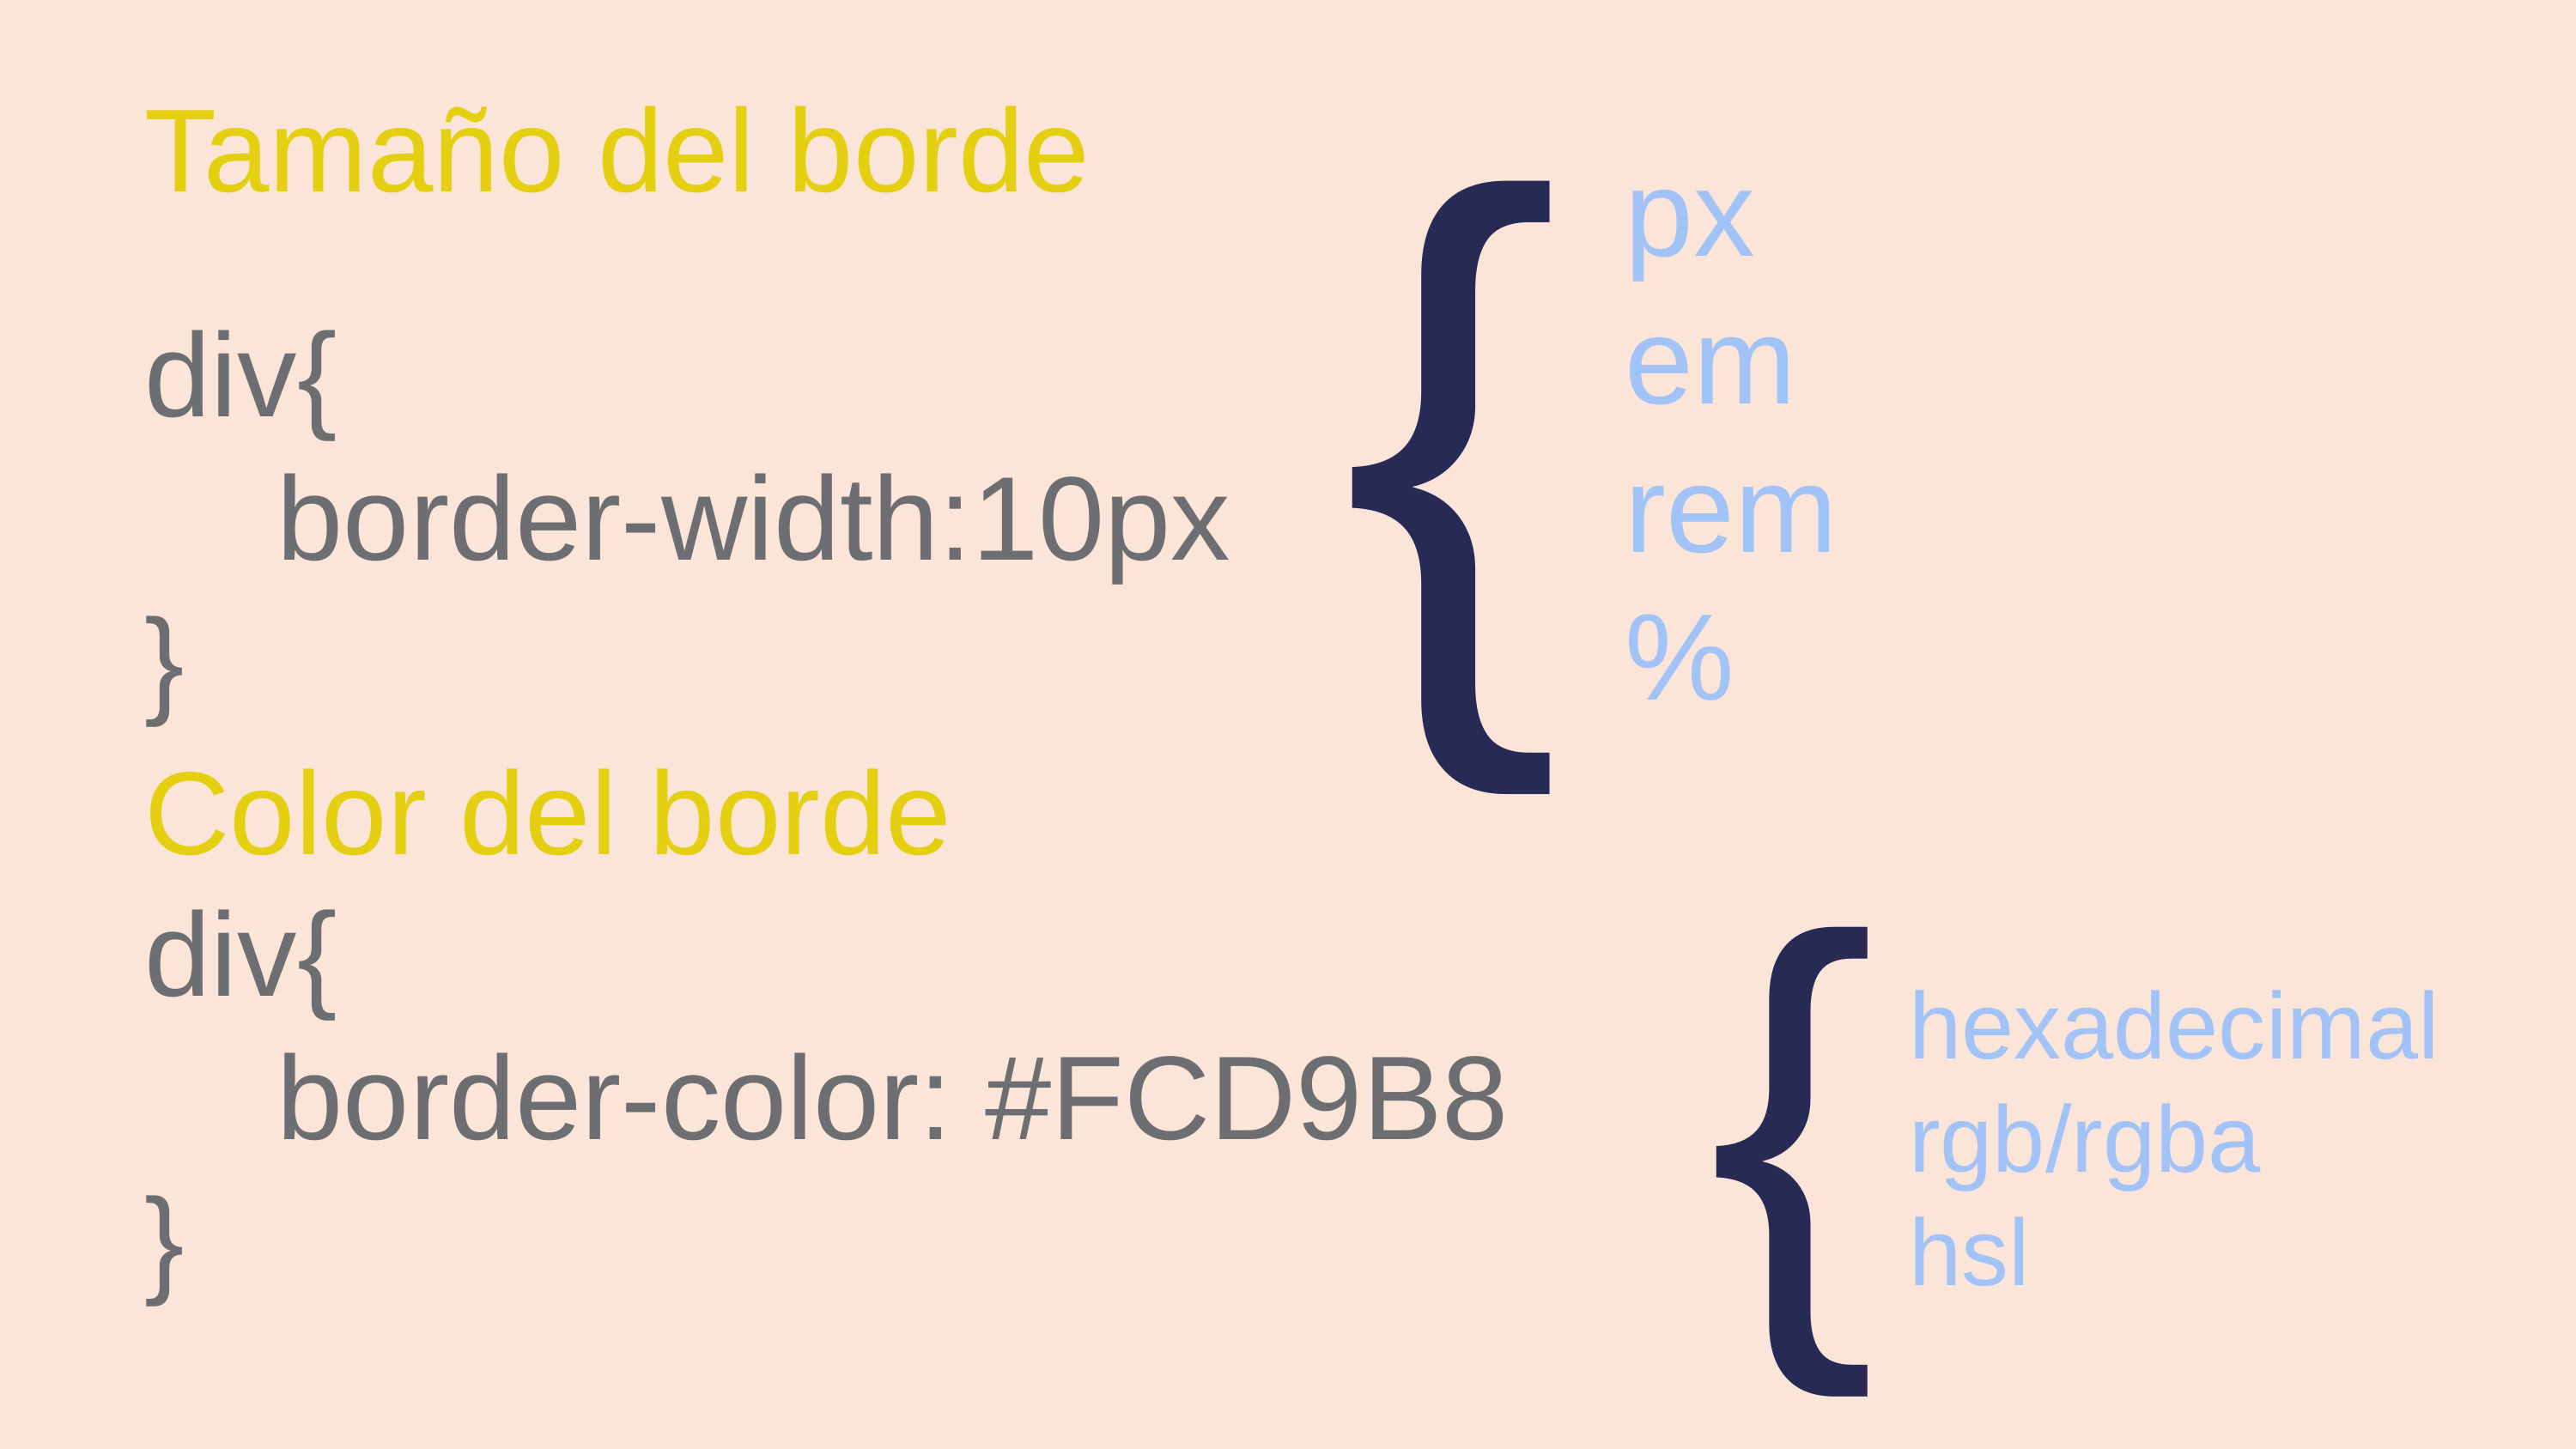

{
Tamaño del borde
px
em
rem
%
div{
    border-width:10px
}
Color del borde
{
div{
    border-color: #FCD9B8
}
hexadecimal
rgb/rgba
hsl